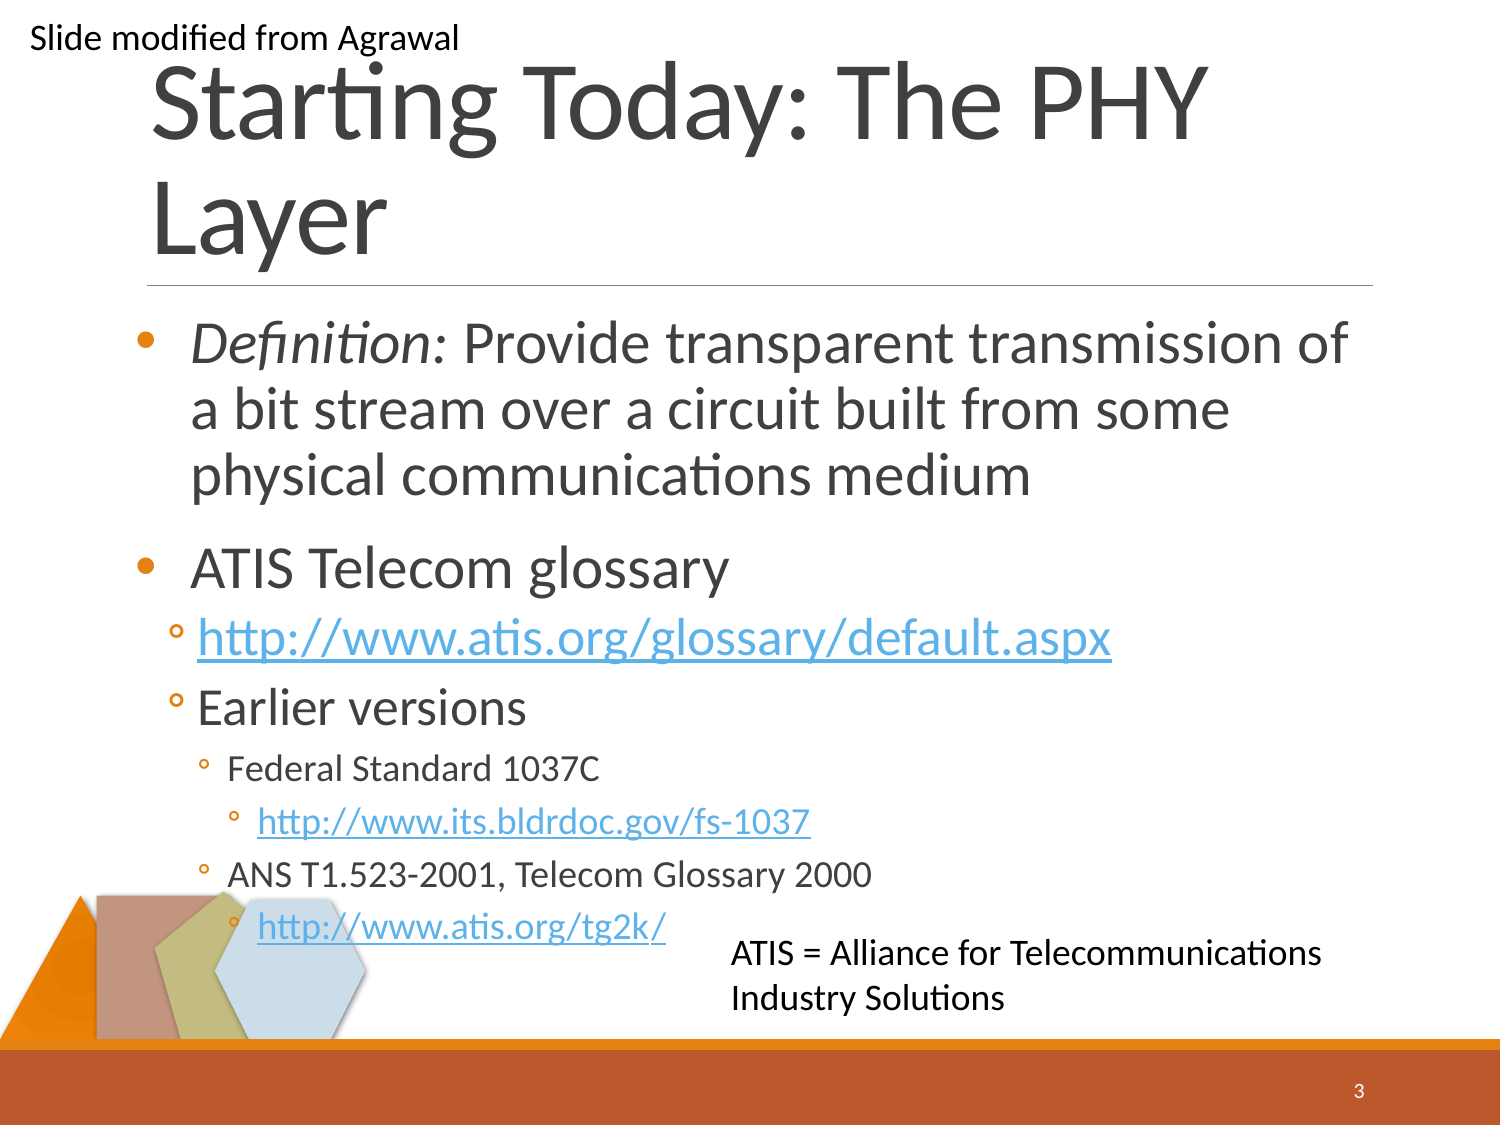

Slide modified from Agrawal
# Starting Today: The PHY Layer
Definition: Provide transparent transmission of a bit stream over a circuit built from some physical communications medium
ATIS Telecom glossary
http://www.atis.org/glossary/default.aspx
Earlier versions
Federal Standard 1037C
http://www.its.bldrdoc.gov/fs-1037
ANS T1.523-2001, Telecom Glossary 2000
http://www.atis.org/tg2k/
ATIS = Alliance for Telecommunications Industry Solutions
3